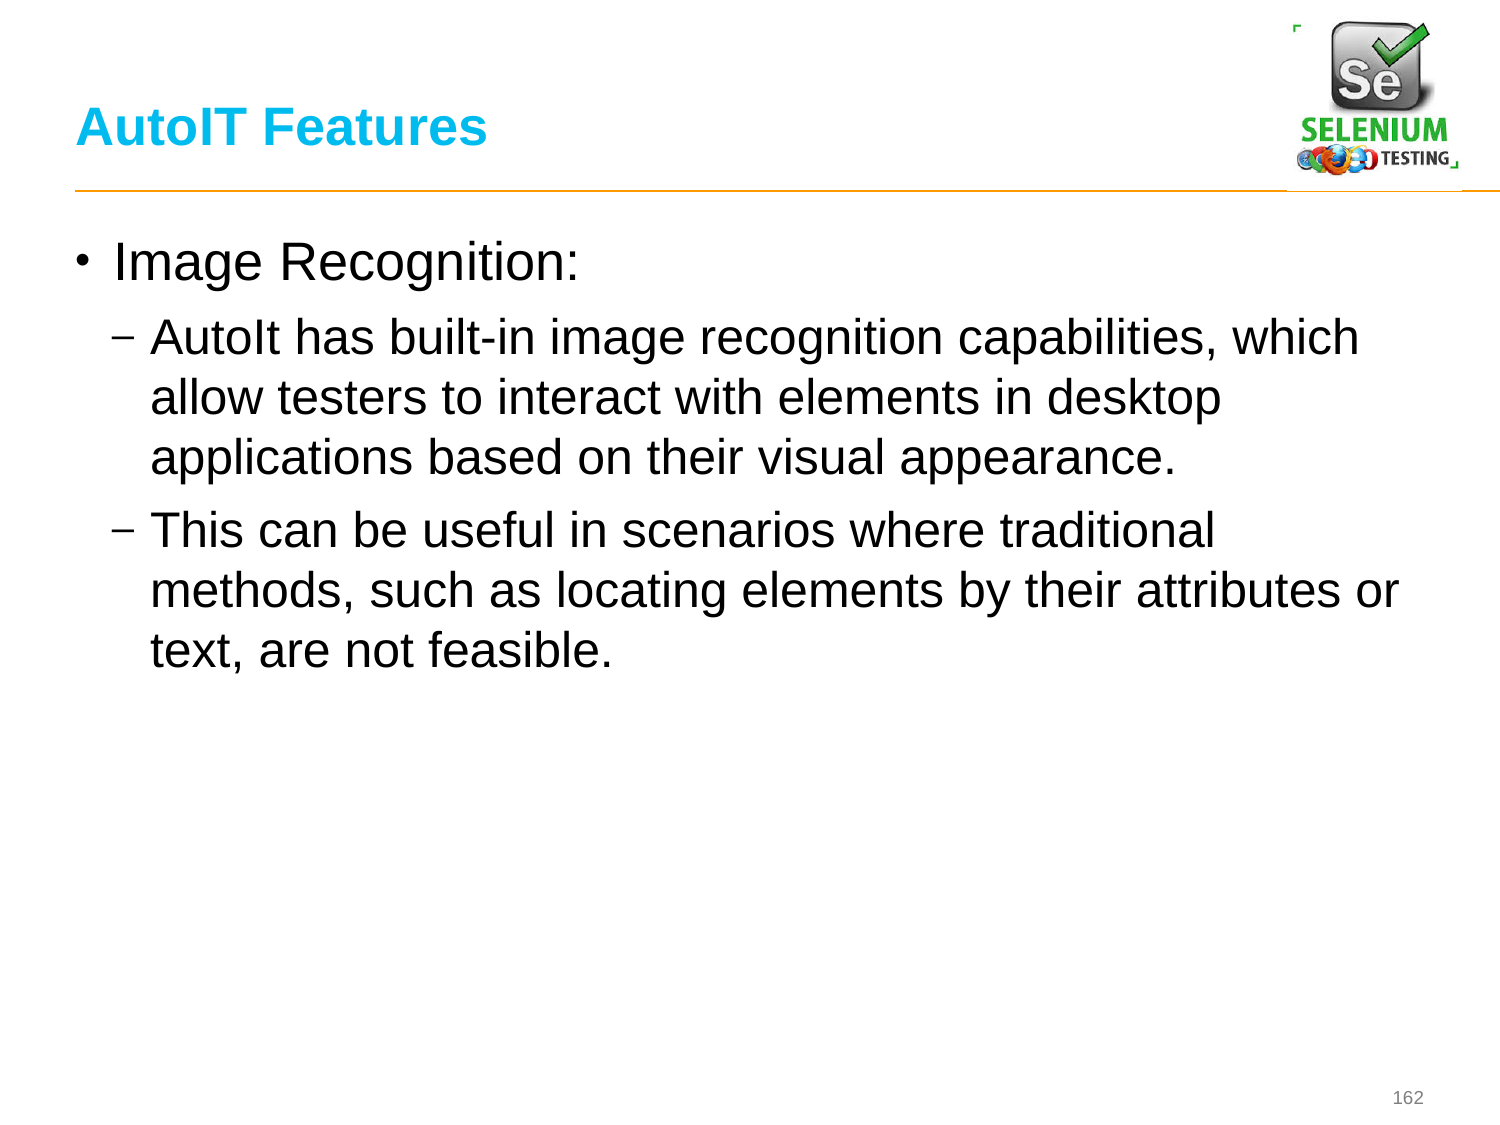

# AutoIT Features
Image Recognition:
AutoIt has built-in image recognition capabilities, which allow testers to interact with elements in desktop applications based on their visual appearance.
This can be useful in scenarios where traditional methods, such as locating elements by their attributes or text, are not feasible.